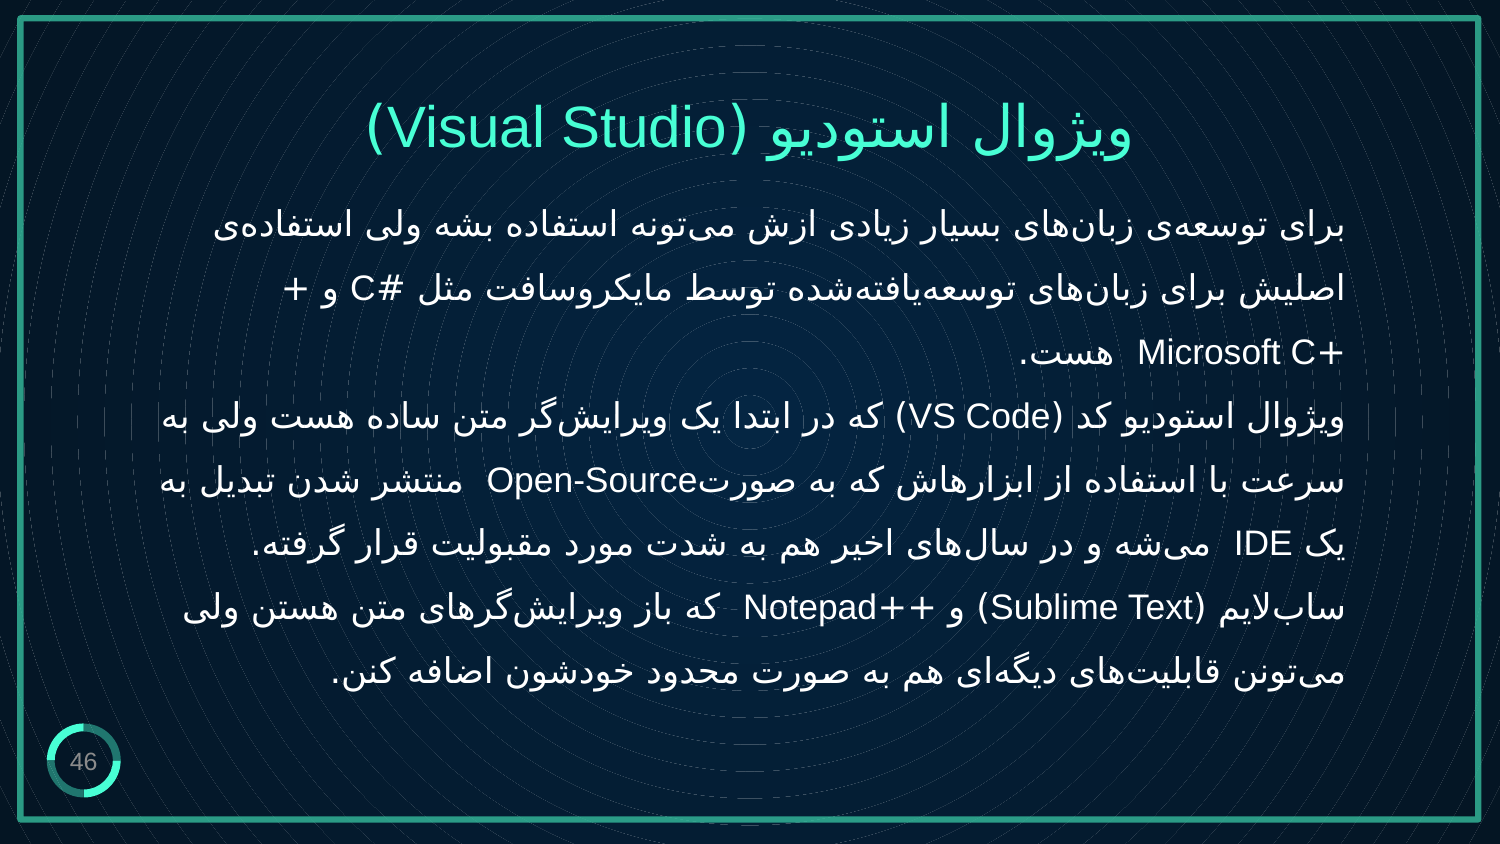

ویژوال استودیو (Visual Studio)
برای توسعه‌ی زبان‌های بسیار زیادی ازش می‌تونه استفاده بشه ولی استفاده‌ی اصلیش برای زبان‌های توسعه‌یافته‌شده توسط مایکروسافت مثل #C و ++Microsoft C  هست.
ویژوال استودیو کد (VS Code) که در ابتدا یک ویرایش‌گر متن ساده هست ولی به سرعت با استفاده از ابزارهاش که به صورتOpen-Source  منتشر شدن تبدیل به یک IDE  می‌شه و در سال‌های اخیر هم به شدت مورد مقبولیت قرار گرفته.
ساب‌لایم (Sublime Text) و ++Notepad  که باز ویرایش‌گرهای متن هستن ولی می‌تونن قابلیت‌های دیگه‌ای هم به صورت محدود خودشون اضافه کنن.
46